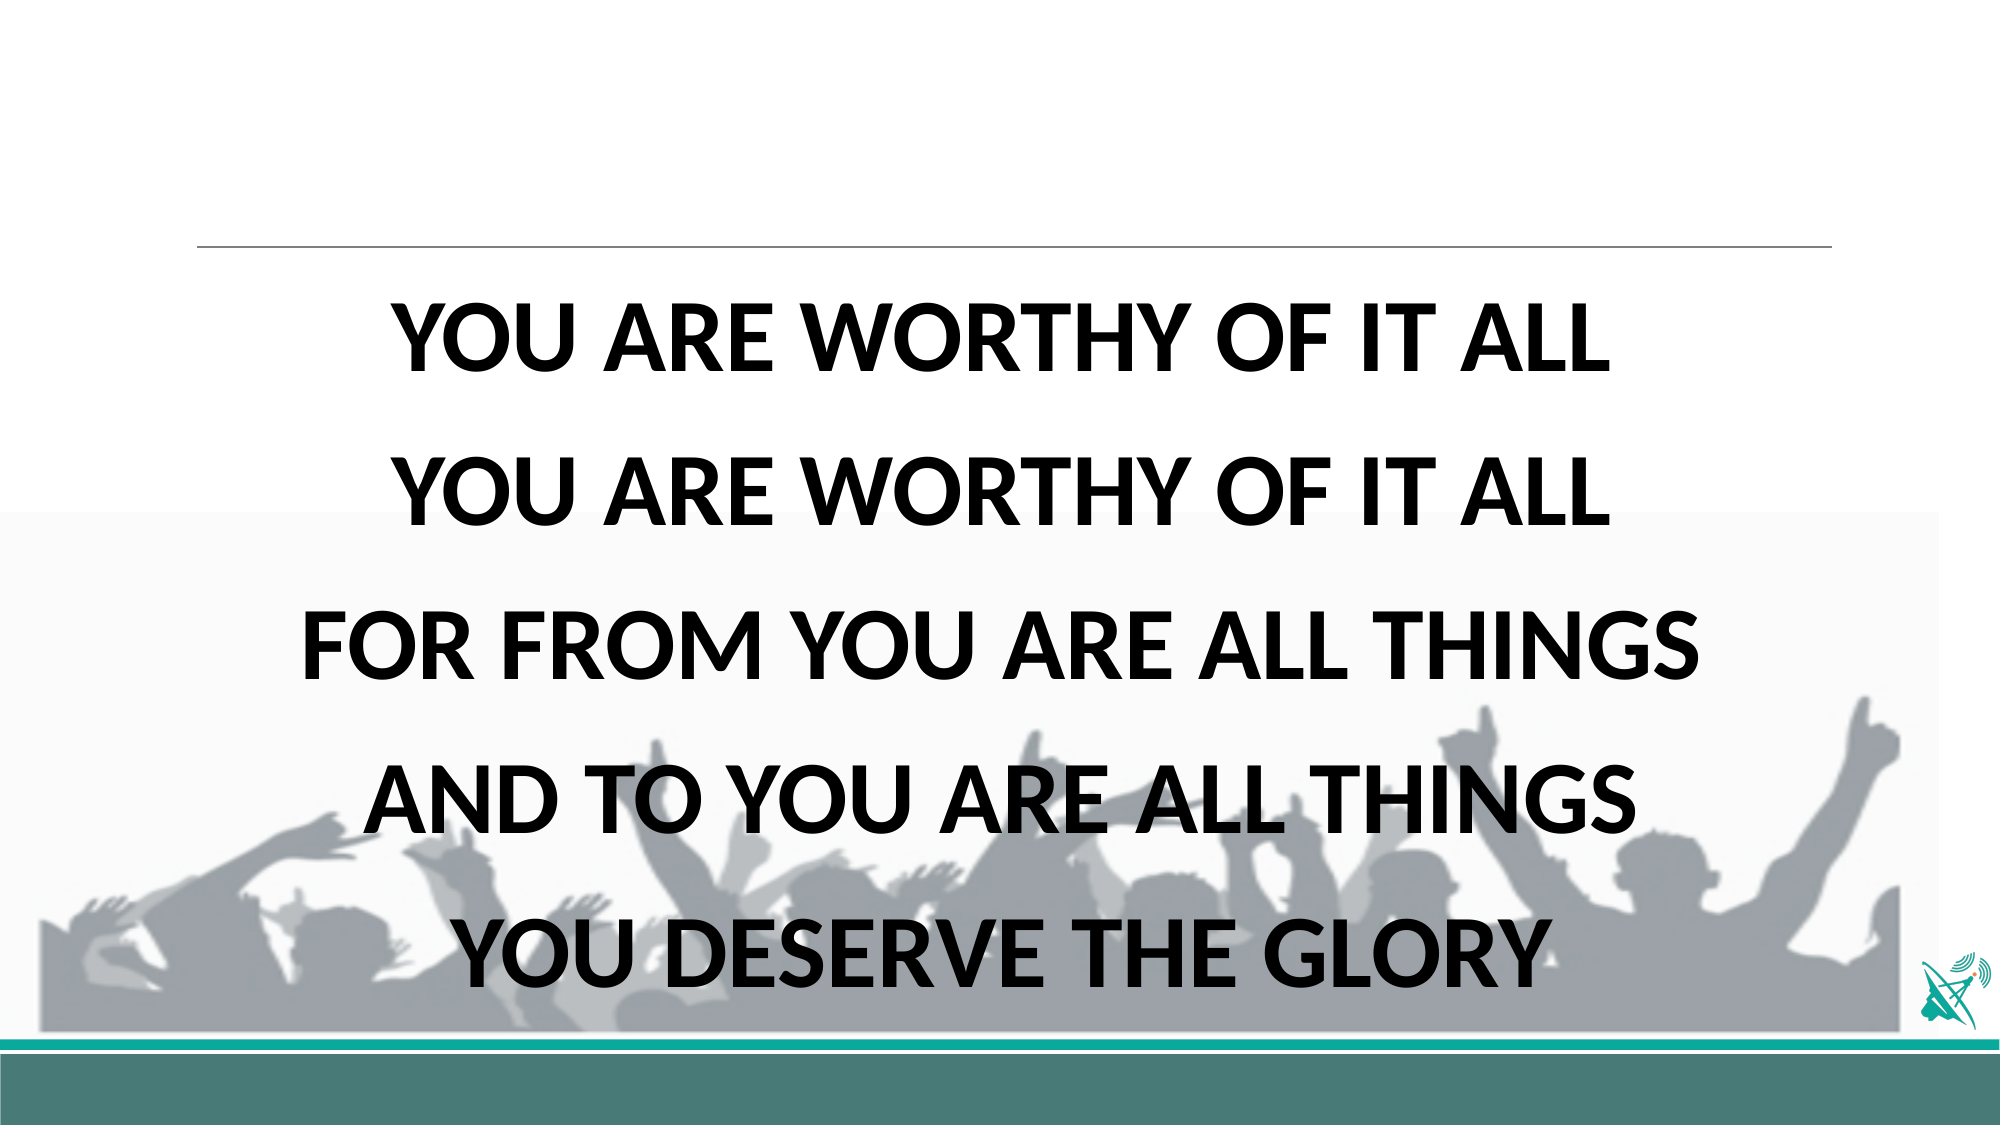

YOU ARE WORTHY OF IT ALL
YOU ARE WORTHY OF IT ALL
FOR FROM YOU ARE ALL THINGS
AND TO YOU ARE ALL THINGS
YOU DESERVE THE GLORY